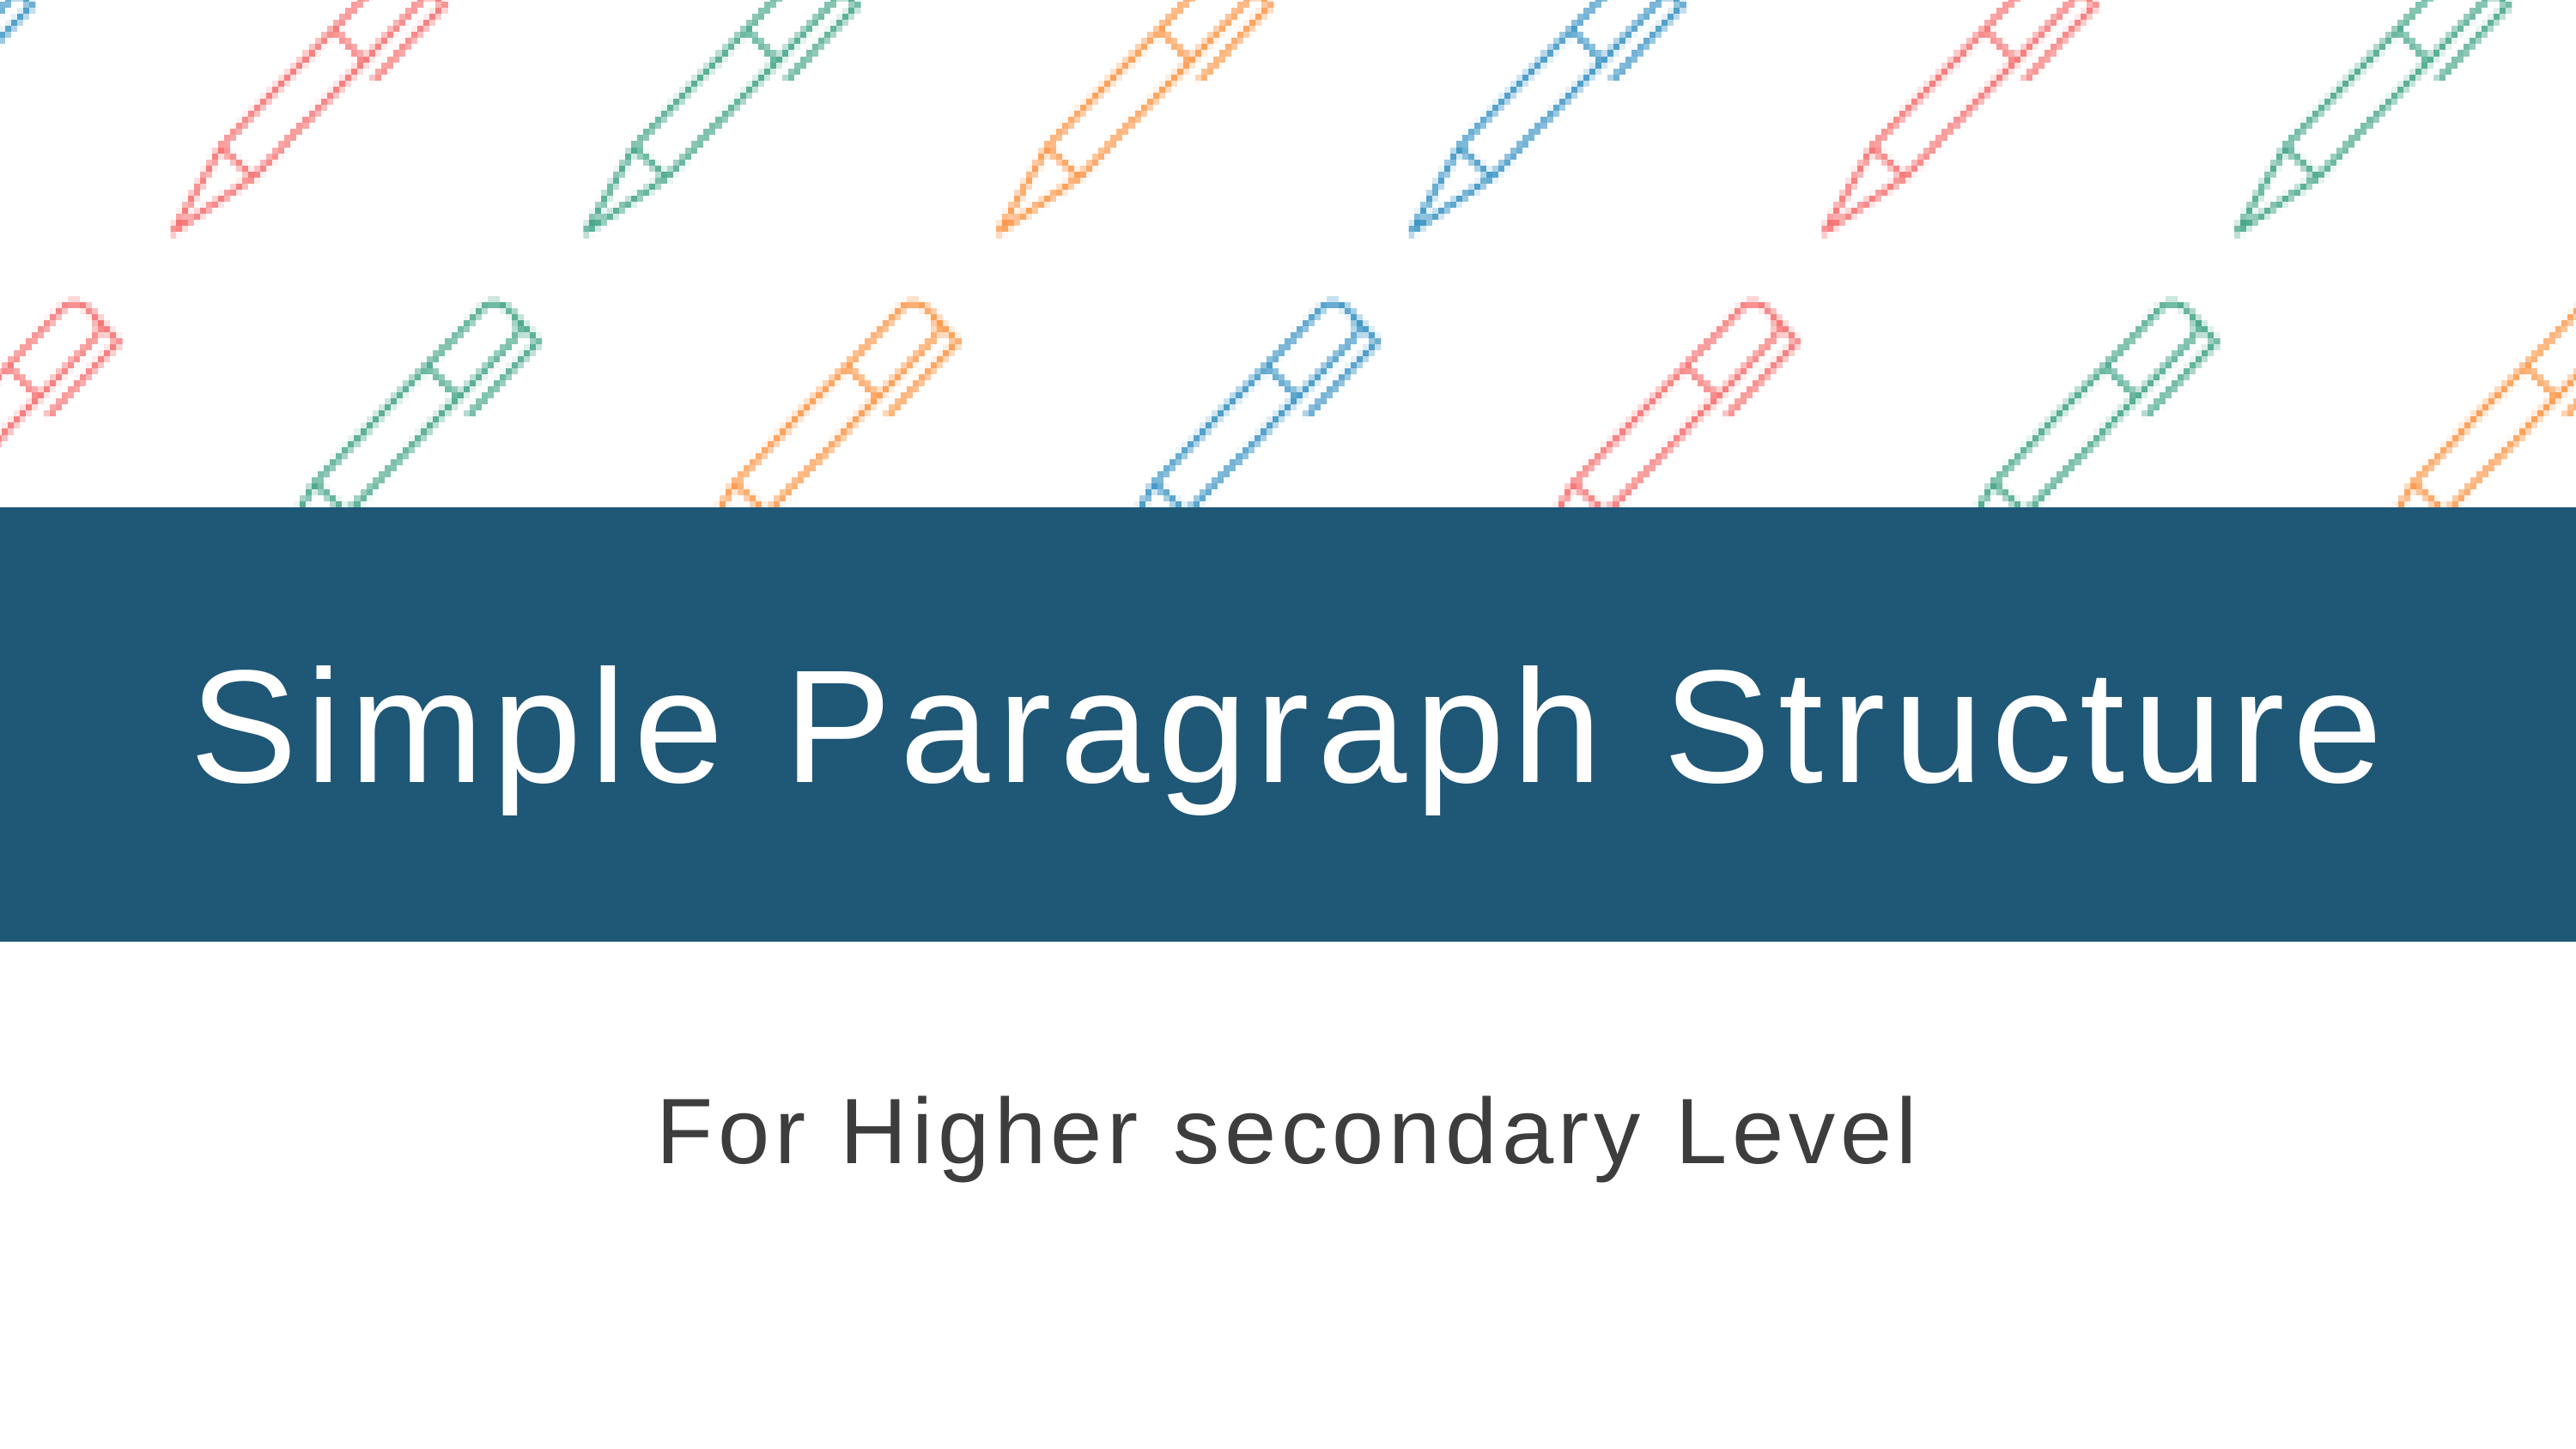

Simple Paragraph Structure
For Higher secondary Level